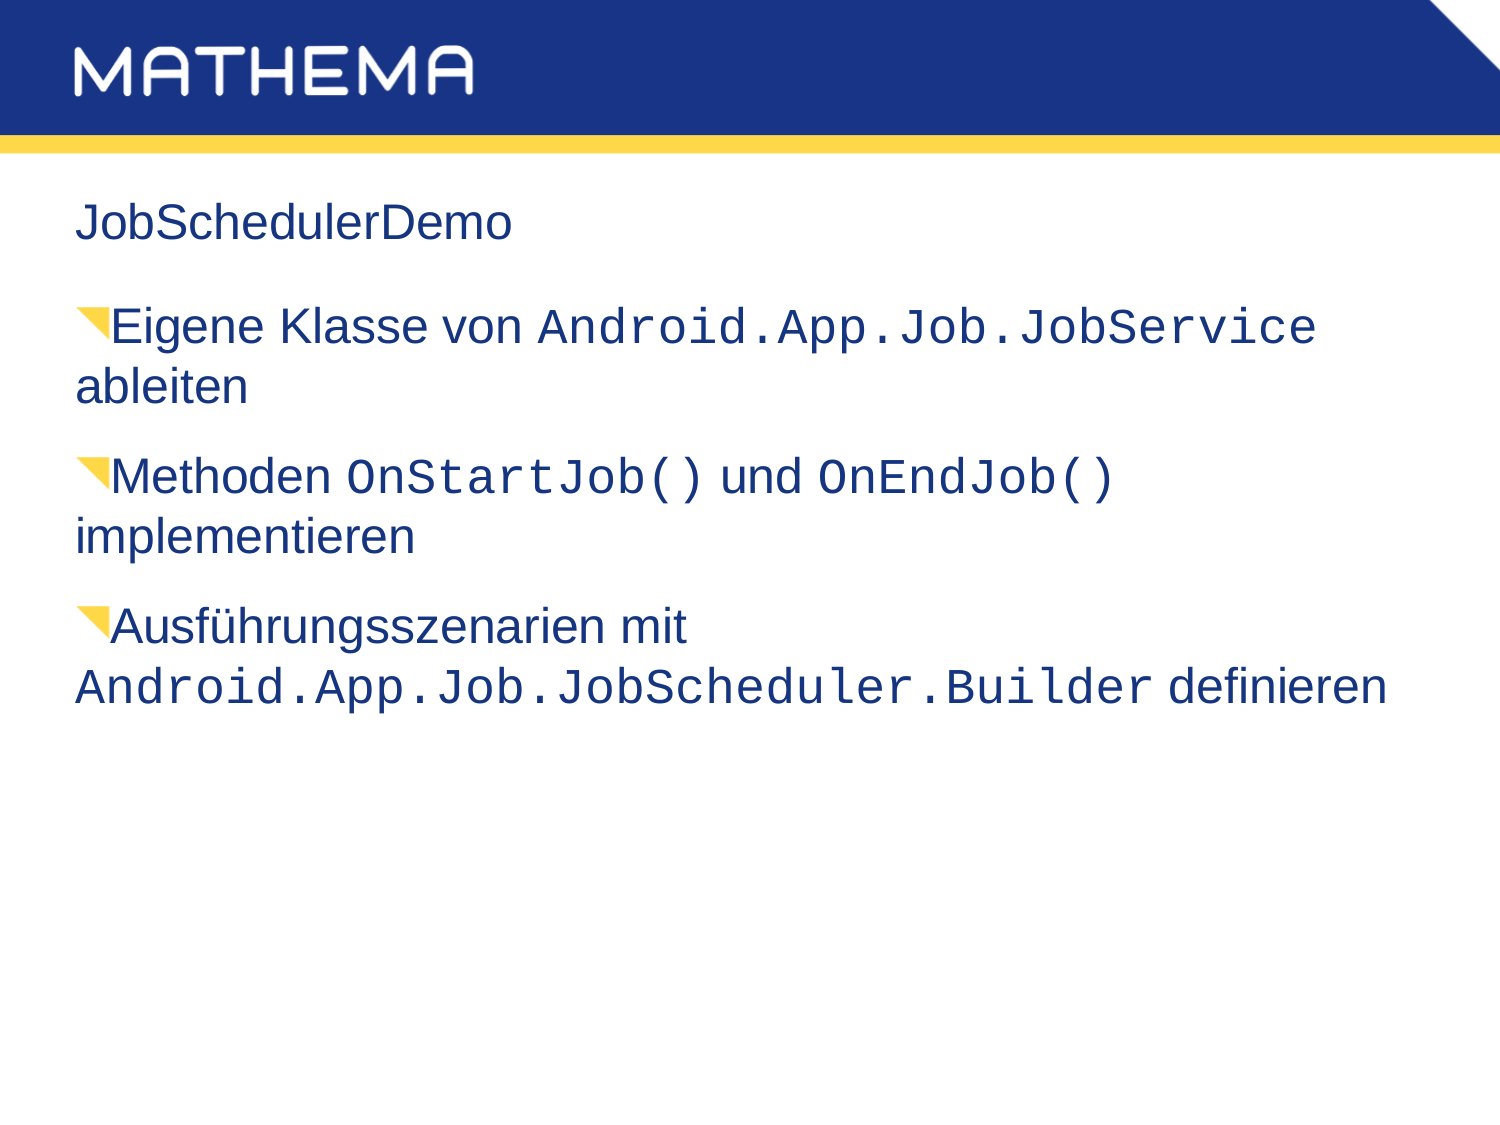

# JobSchedulerDemo
Eigene Klasse von Android.App.Job.JobService ableiten
Methoden OnStartJob() und OnEndJob() implementieren
Ausführungsszenarien mit Android.App.Job.JobScheduler.Builder definieren